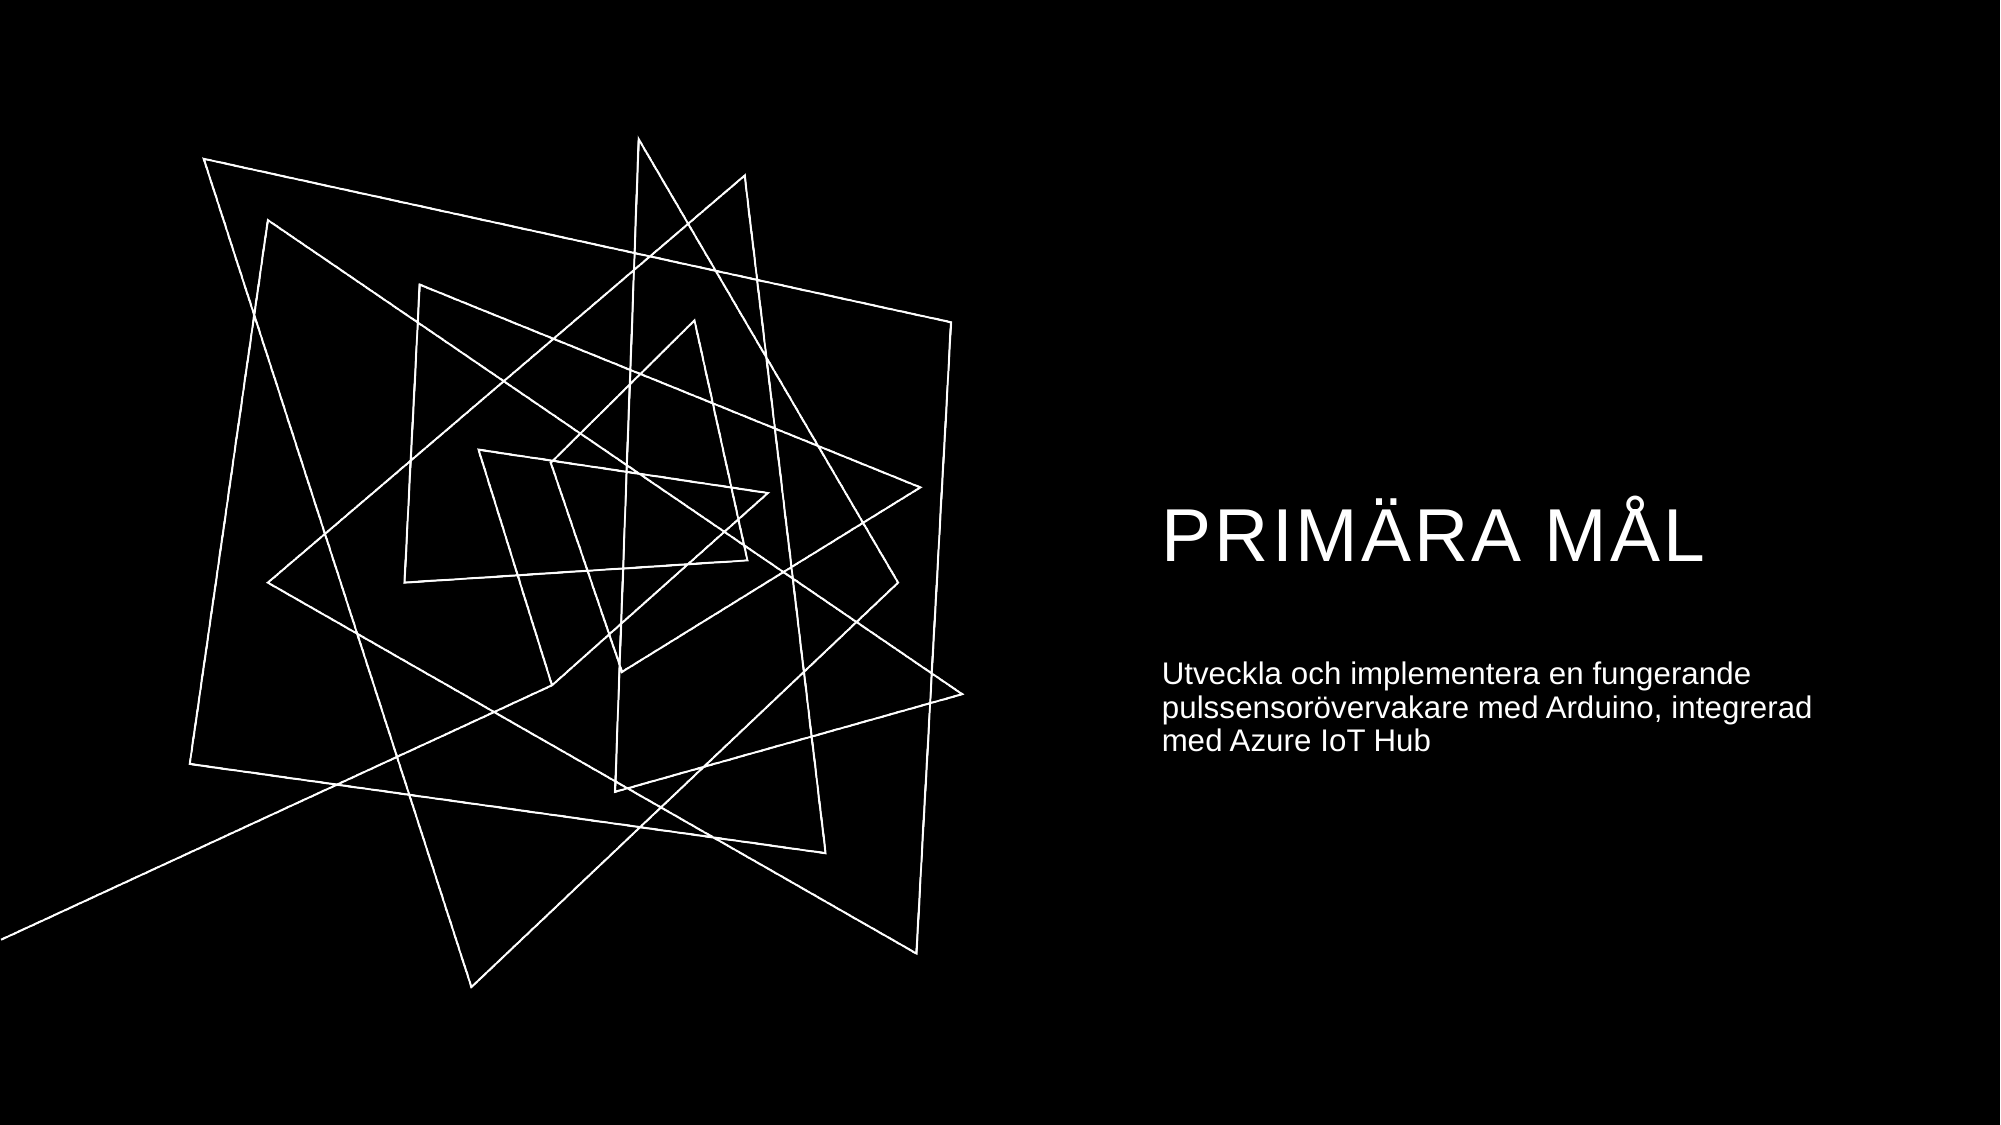

# Primära mål
Utveckla och implementera en fungerande pulssensorövervakare med Arduino, integrerad med Azure IoT Hub